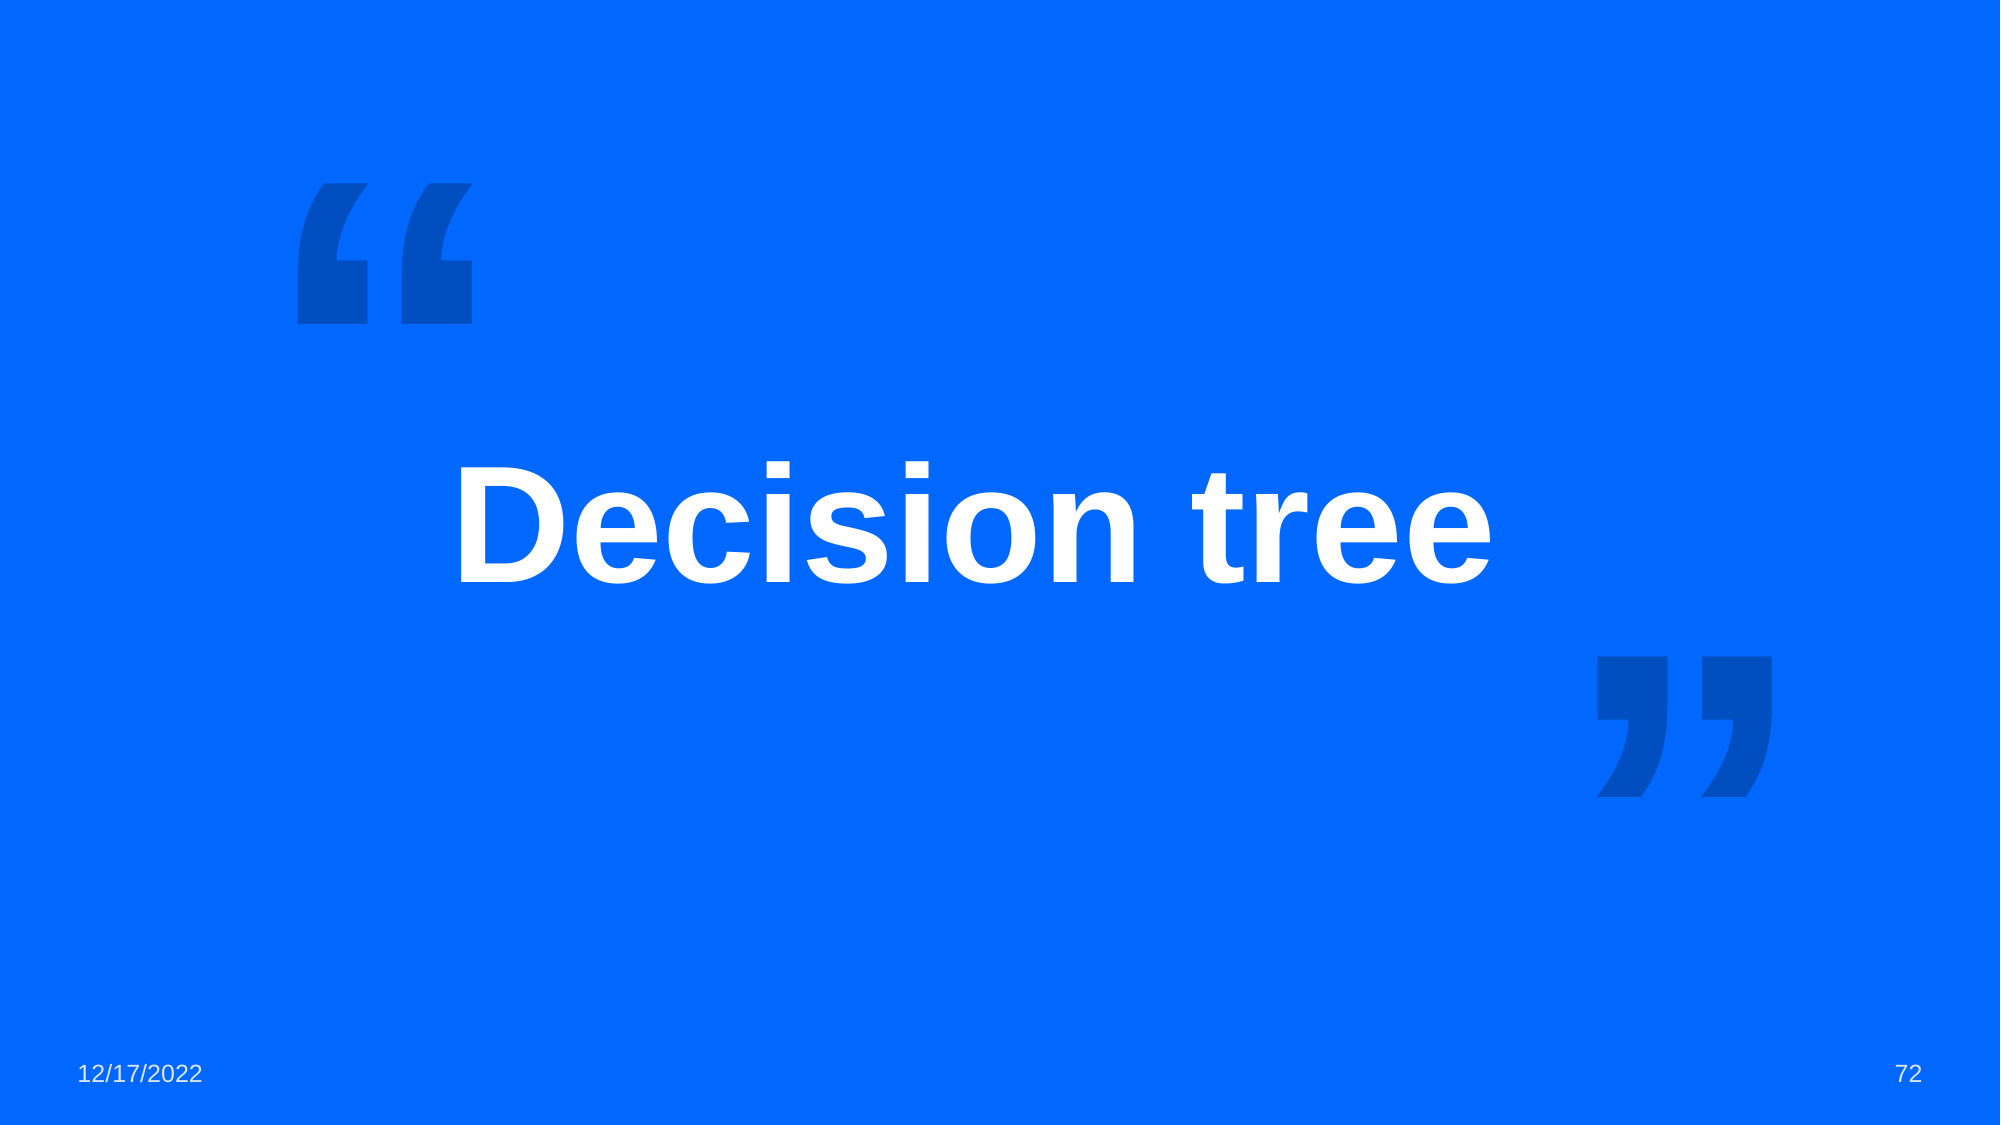

“
# Decision tree
”
12/17/2022

72